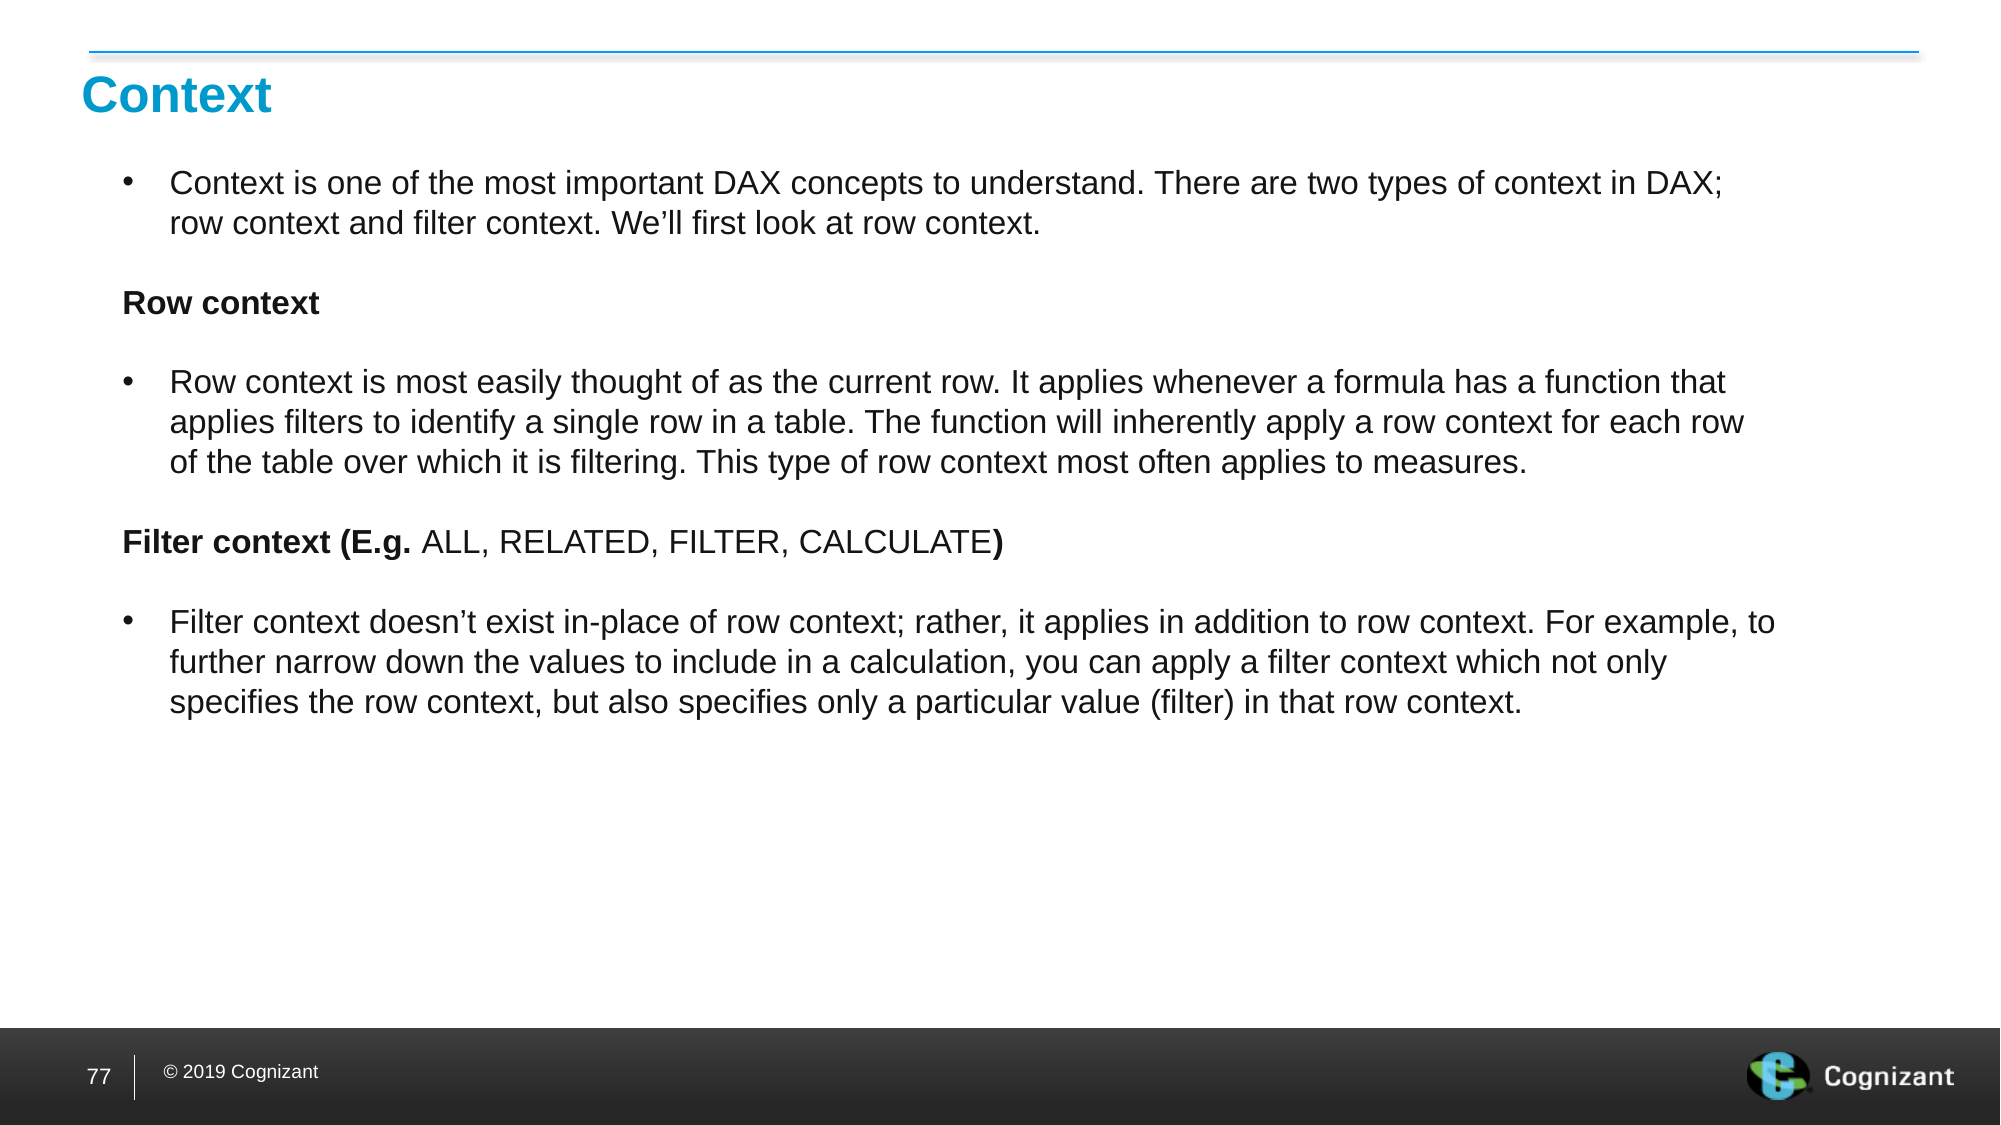

# Context
Context is one of the most important DAX concepts to understand. There are two types of context in DAX; row context and filter context. We’ll first look at row context.

Row context

Row context is most easily thought of as the current row. It applies whenever a formula has a function that applies filters to identify a single row in a table. The function will inherently apply a row context for each row of the table over which it is filtering. This type of row context most often applies to measures.

Filter context (E.g. ALL, RELATED, FILTER, CALCULATE)

Filter context doesn’t exist in-place of row context; rather, it applies in addition to row context. For example, to further narrow down the values to include in a calculation, you can apply a filter context which not only specifies the row context, but also specifies only a particular value (filter) in that row context.
77